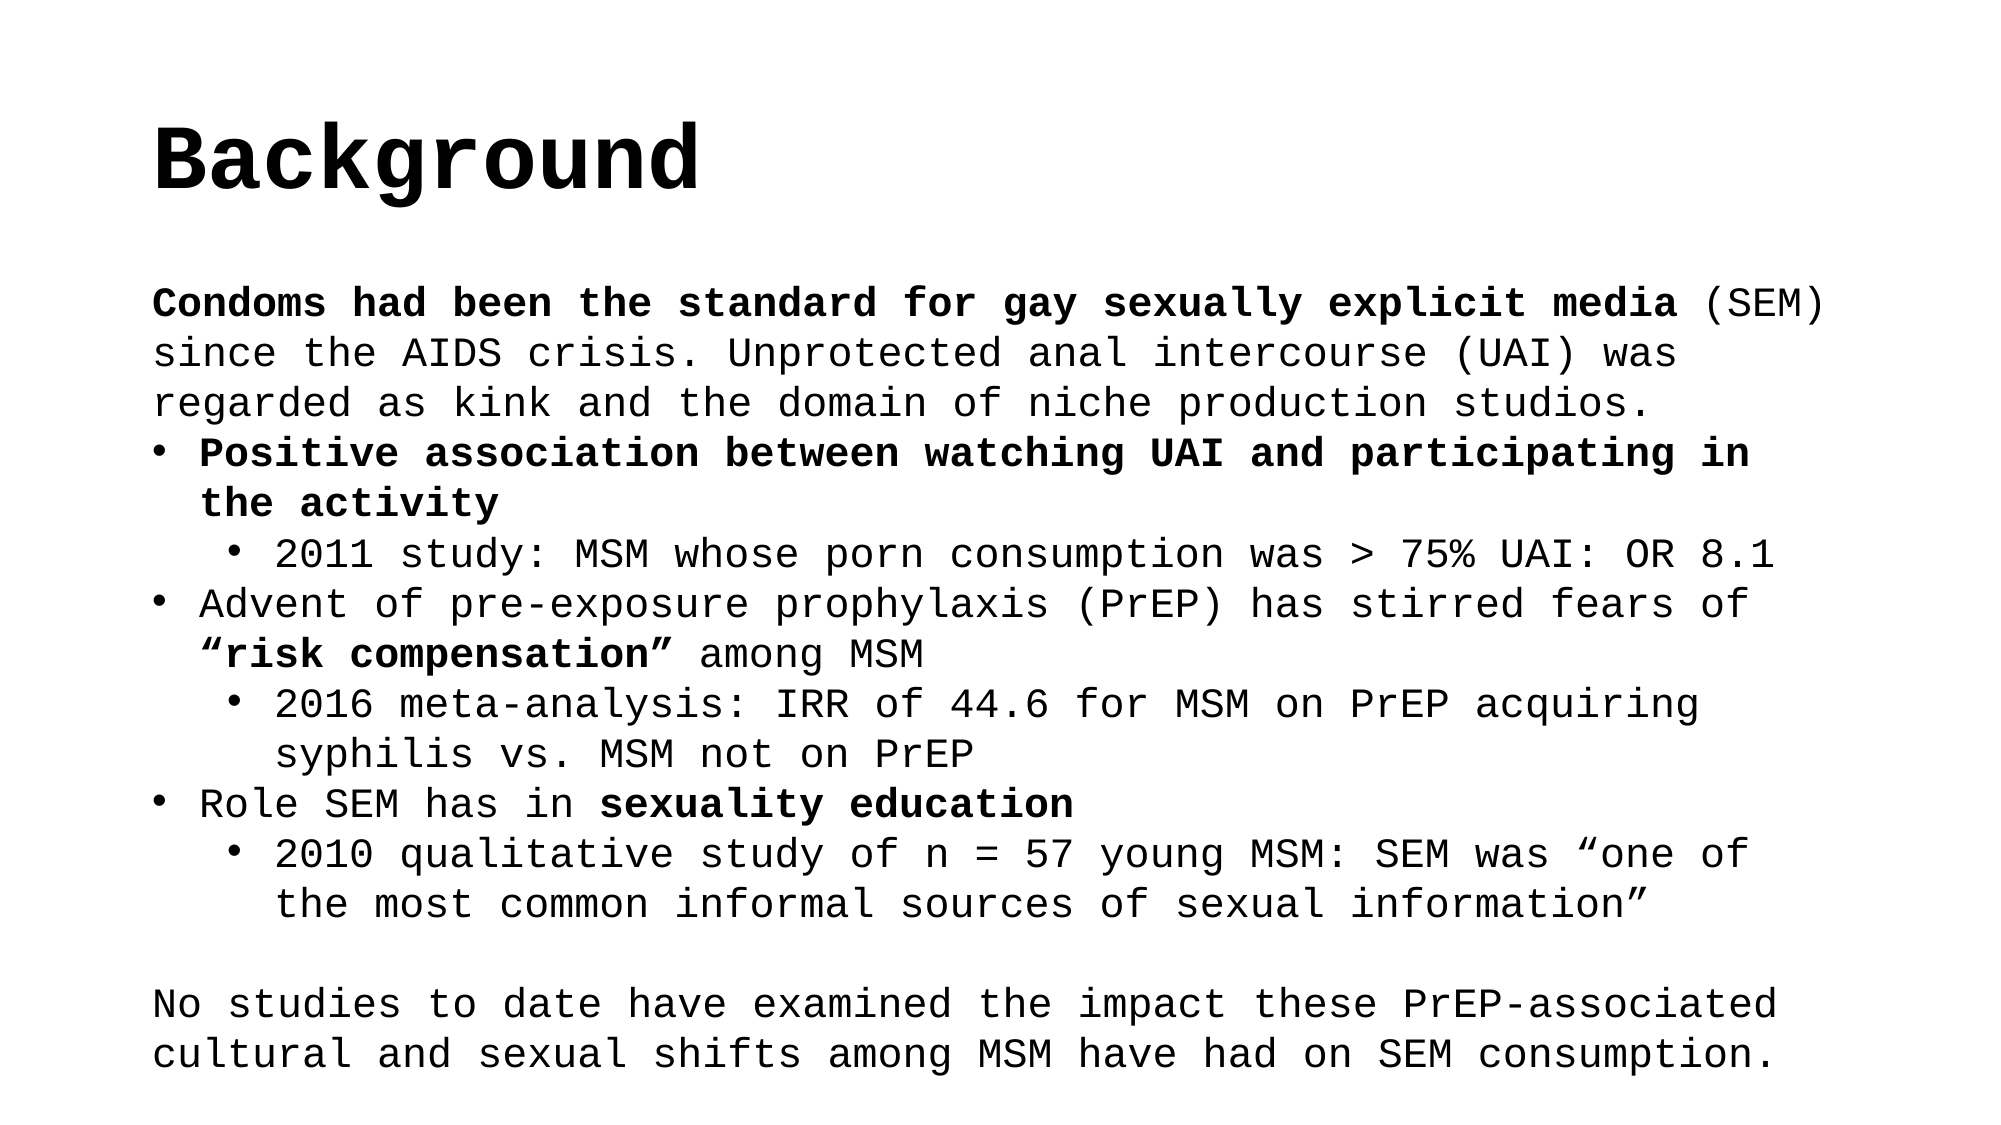

# Background
Condoms had been the standard for gay sexually explicit media (SEM) since the AIDS crisis. Unprotected anal intercourse (UAI) was regarded as kink and the domain of niche production studios.
Positive association between watching UAI and participating in the activity
2011 study: MSM whose porn consumption was > 75% UAI: OR 8.1
Advent of pre-exposure prophylaxis (PrEP) has stirred fears of “risk compensation” among MSM
2016 meta-analysis: IRR of 44.6 for MSM on PrEP acquiring  syphilis vs. MSM not on PrEP
Role SEM has in sexuality education
2010 qualitative study of n = 57 young MSM: SEM was “one of the most common informal sources of sexual information”

No studies to date have examined the impact these PrEP-associated cultural and sexual shifts among MSM have had on SEM consumption.